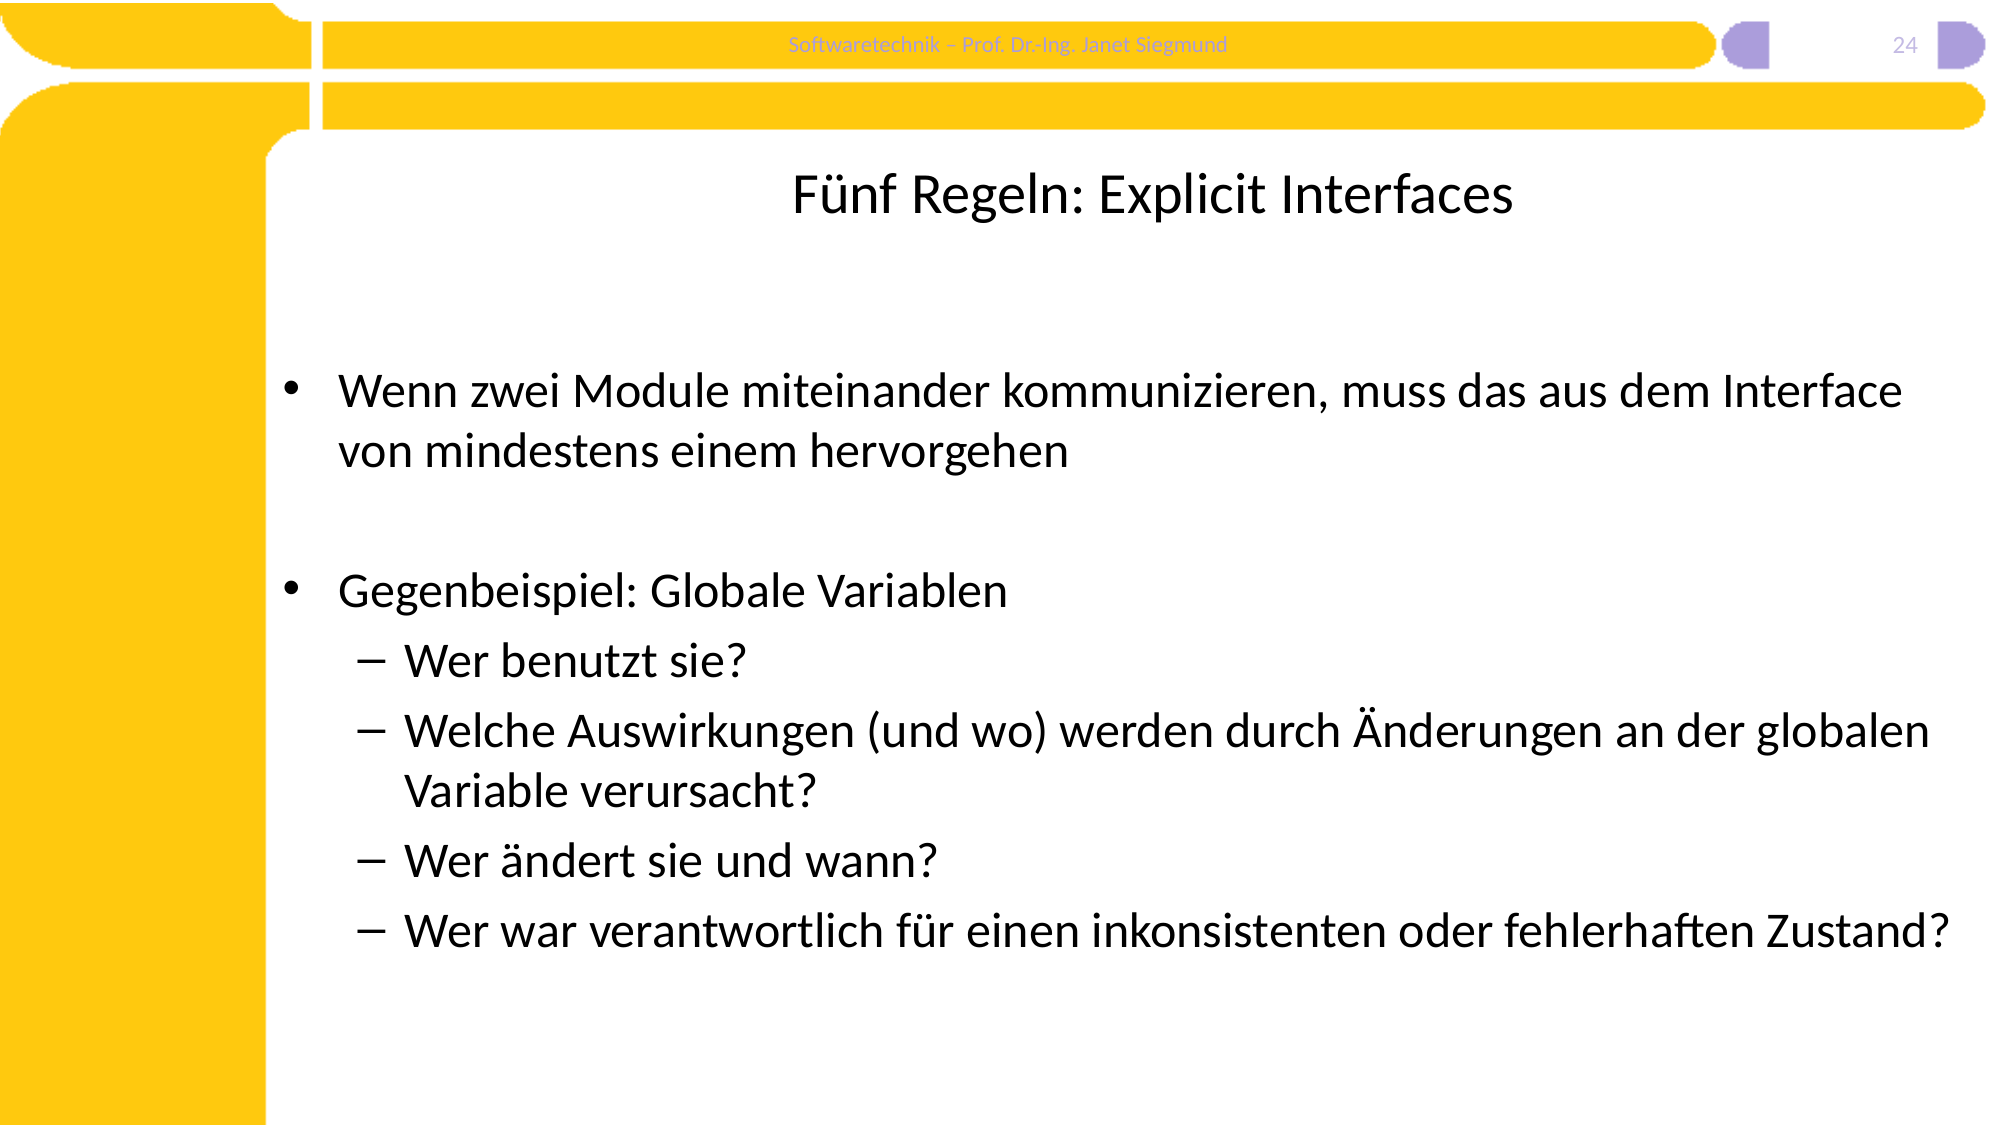

24
# Fünf Regeln: Explicit Interfaces
Wenn zwei Module miteinander kommunizieren, muss das aus dem Interface von mindestens einem hervorgehen

Gegenbeispiel: Globale Variablen
Wer benutzt sie?
Welche Auswirkungen (und wo) werden durch Änderungen an der globalen Variable verursacht?
Wer ändert sie und wann?
Wer war verantwortlich für einen inkonsistenten oder fehlerhaften Zustand?